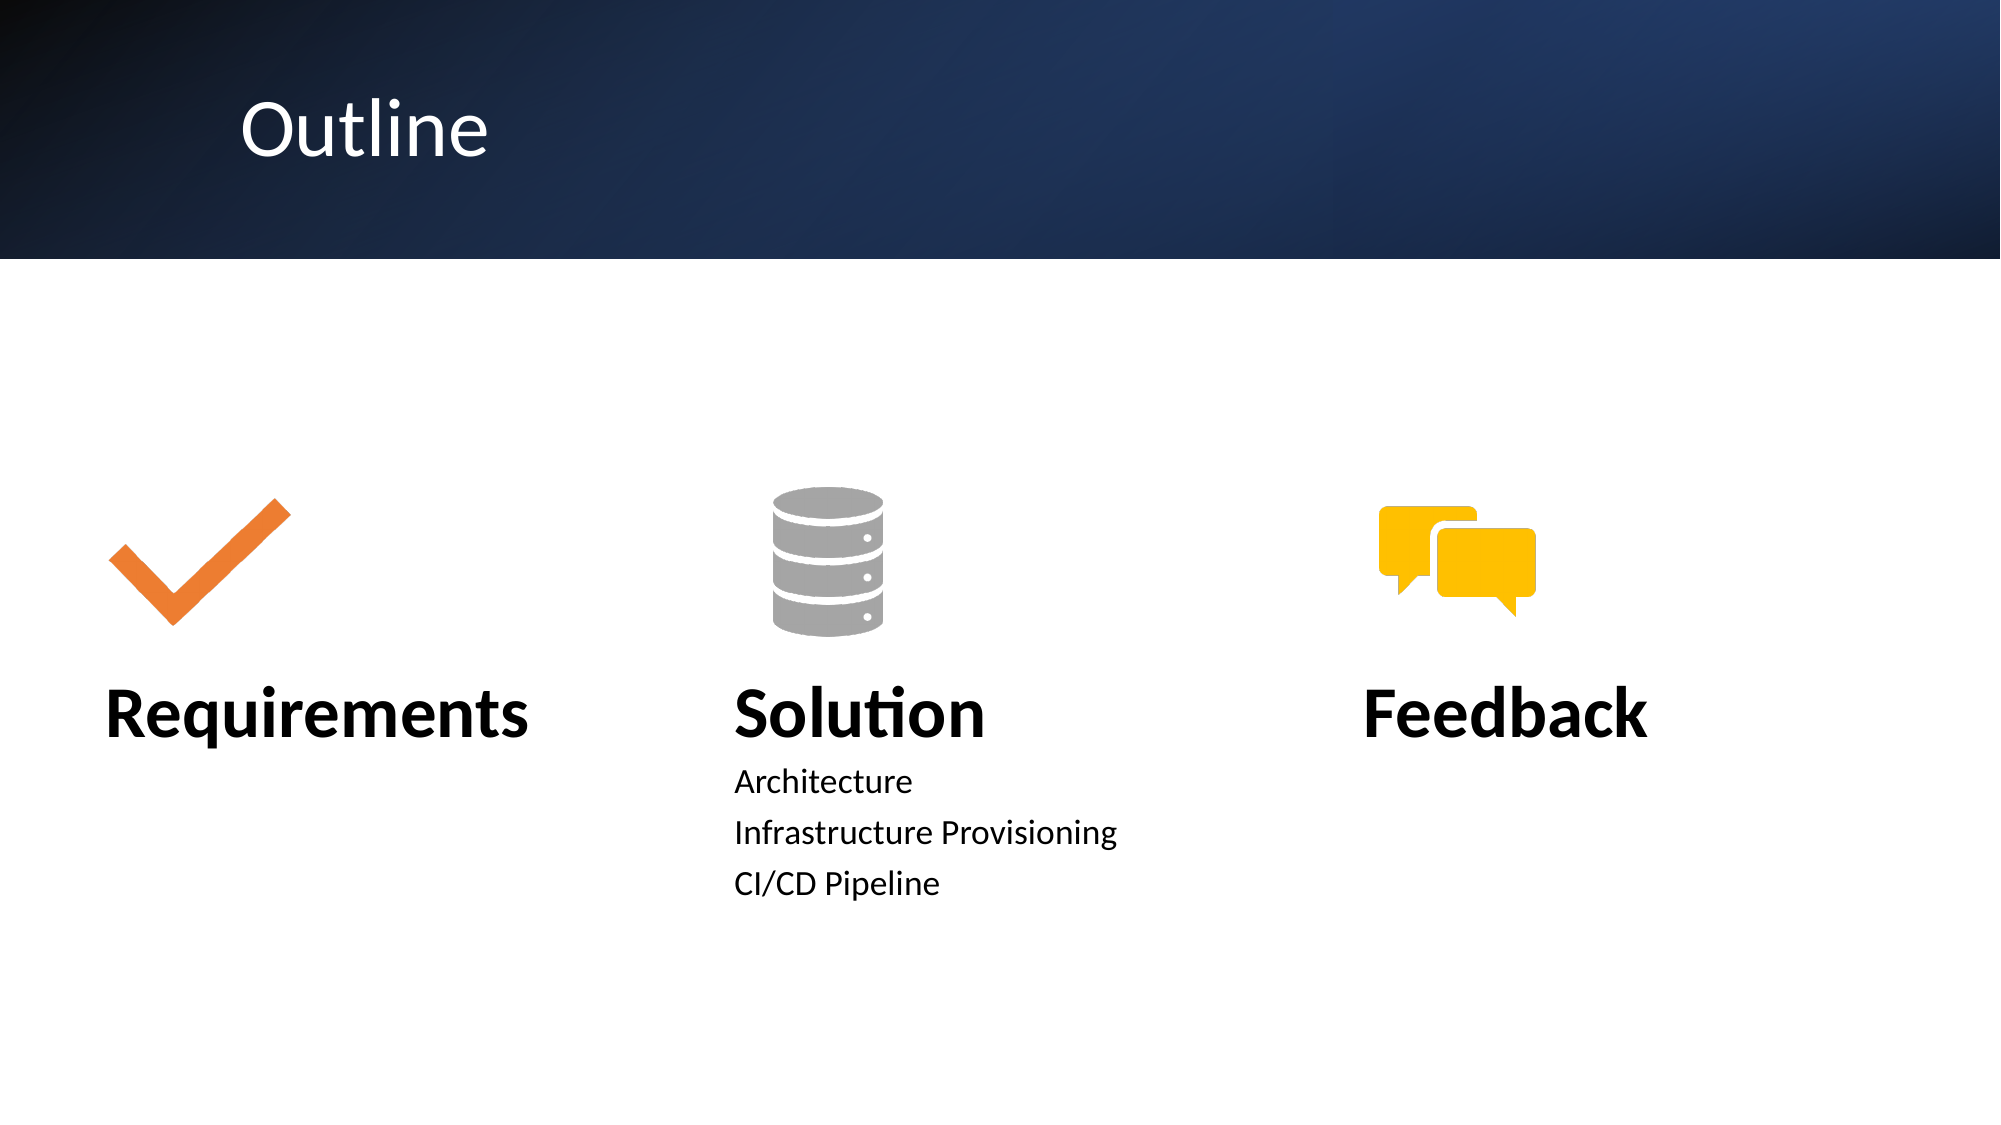

# Outline
Requirements
Solution
Architecture
Infrastructure Provisioning
CI/CD Pipeline
Feedback